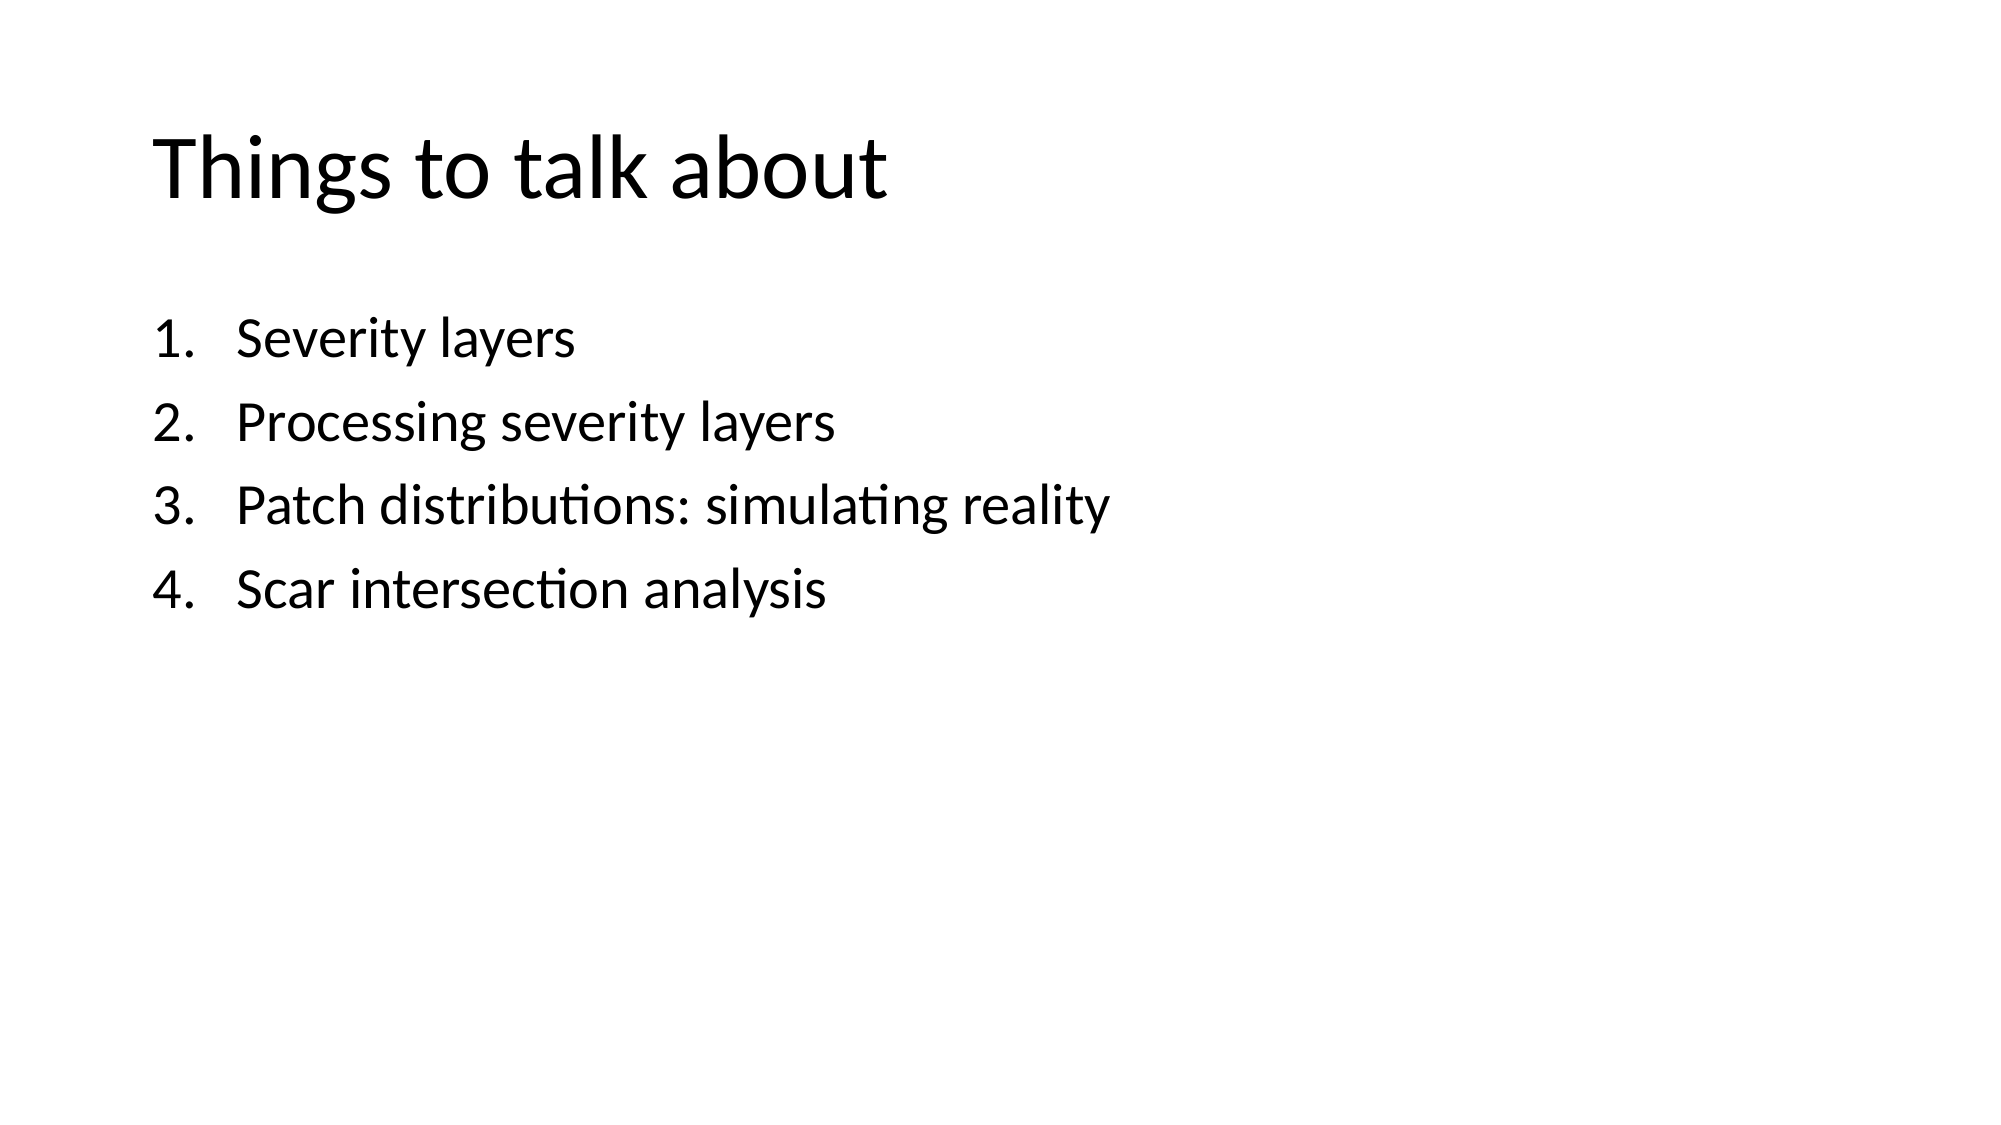

# Things to talk about
Severity layers
Processing severity layers
Patch distributions: simulating reality
Scar intersection analysis